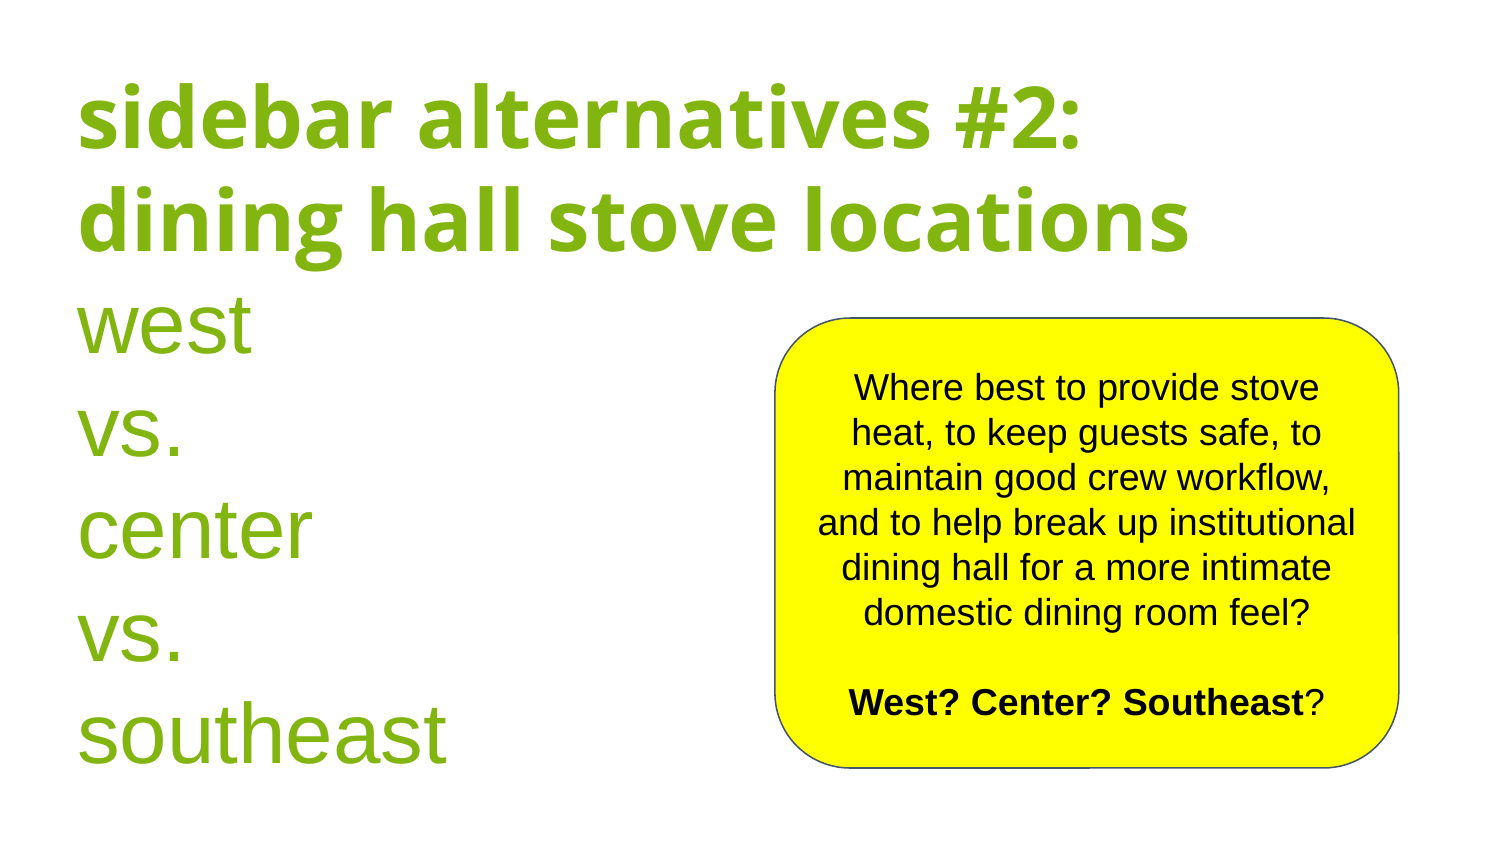

sidebar alternatives #2:
dining hall stove locations
west
vs.
center
vs.
southeast
Where best to provide stove heat, to keep guests safe, to maintain good crew workflow, and to help break up institutional dining hall for a more intimate domestic dining room feel?

West? Center? Southeast?
Provide heat, keep guests safe and good crew workflow, and help break up institutional dining hall to maintain dining room feeling